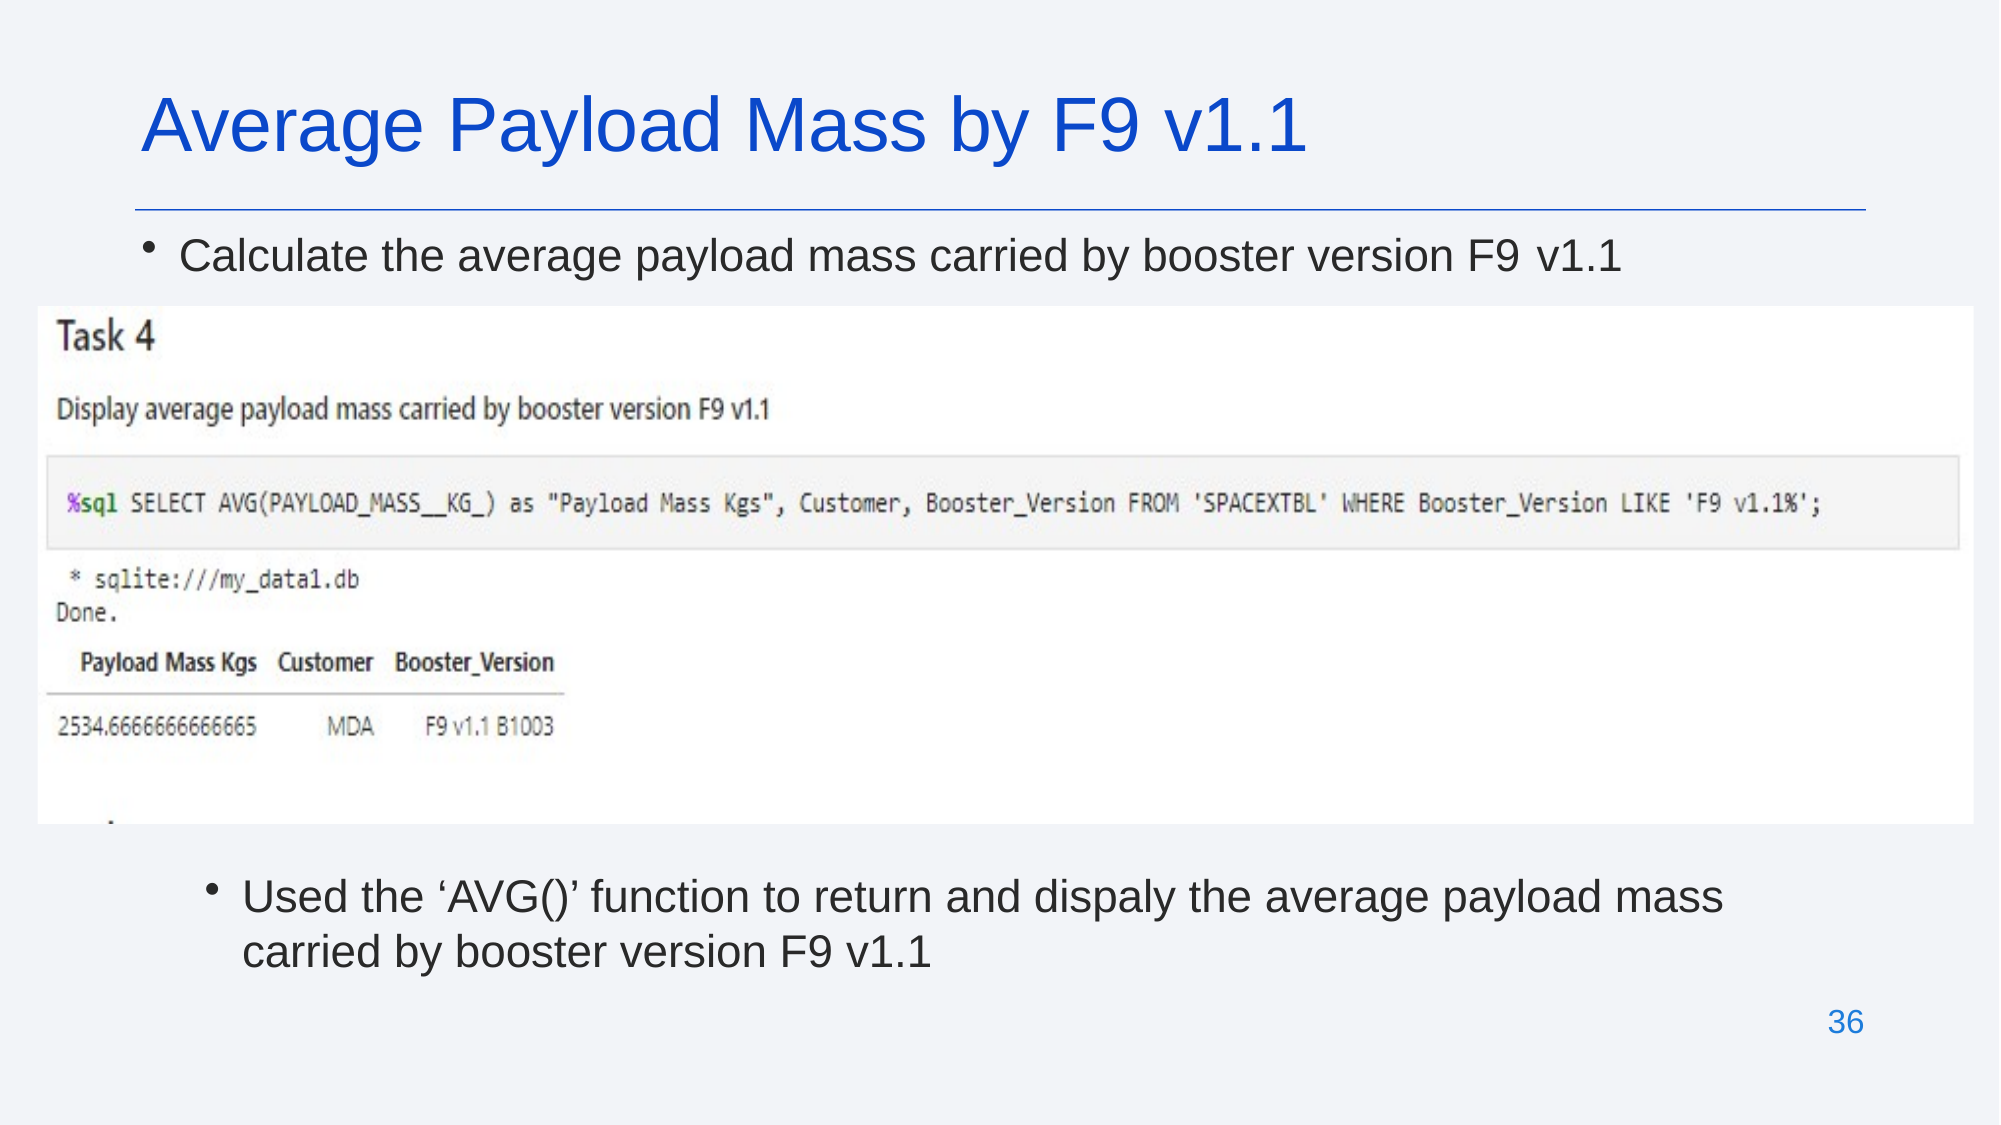

# Average Payload Mass by F9 v1.1
Calculate the average payload mass carried by booster version F9 v1.1

Used the ‘AVG()’ function to return and dispaly the average payload mass  carried by booster version F9 v1.1
36